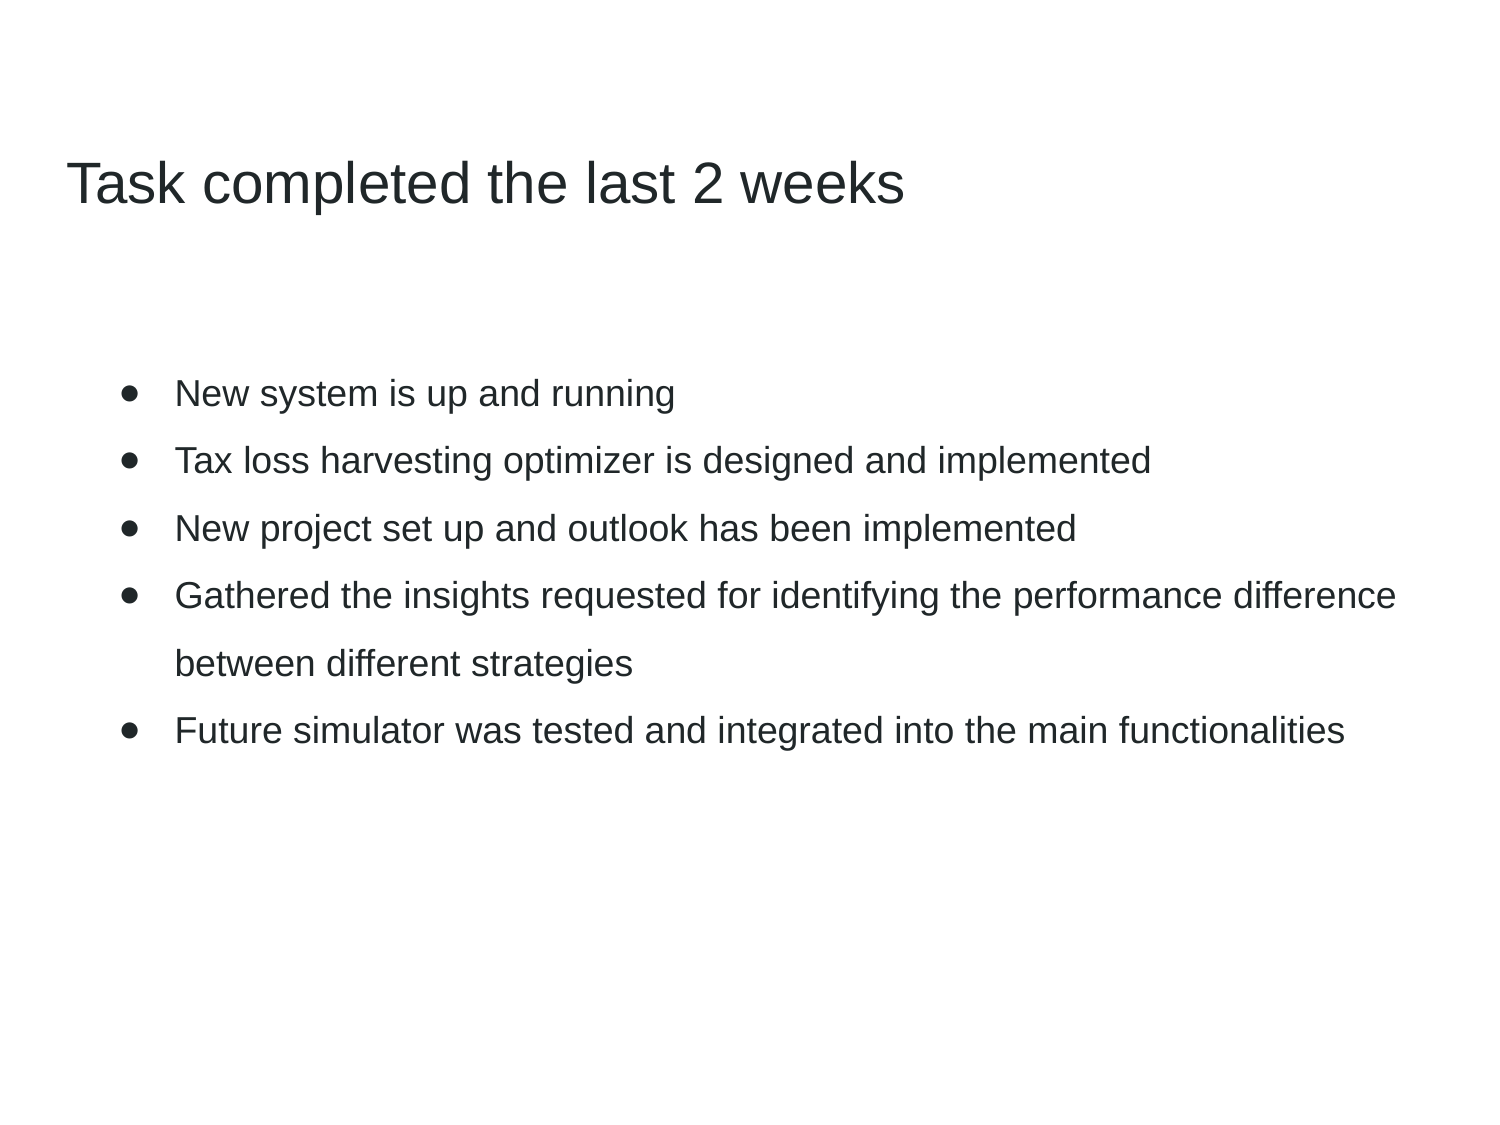

# Task completed the last 2 weeks
New system is up and running
Tax loss harvesting optimizer is designed and implemented
New project set up and outlook has been implemented
Gathered the insights requested for identifying the performance difference between different strategies
Future simulator was tested and integrated into the main functionalities